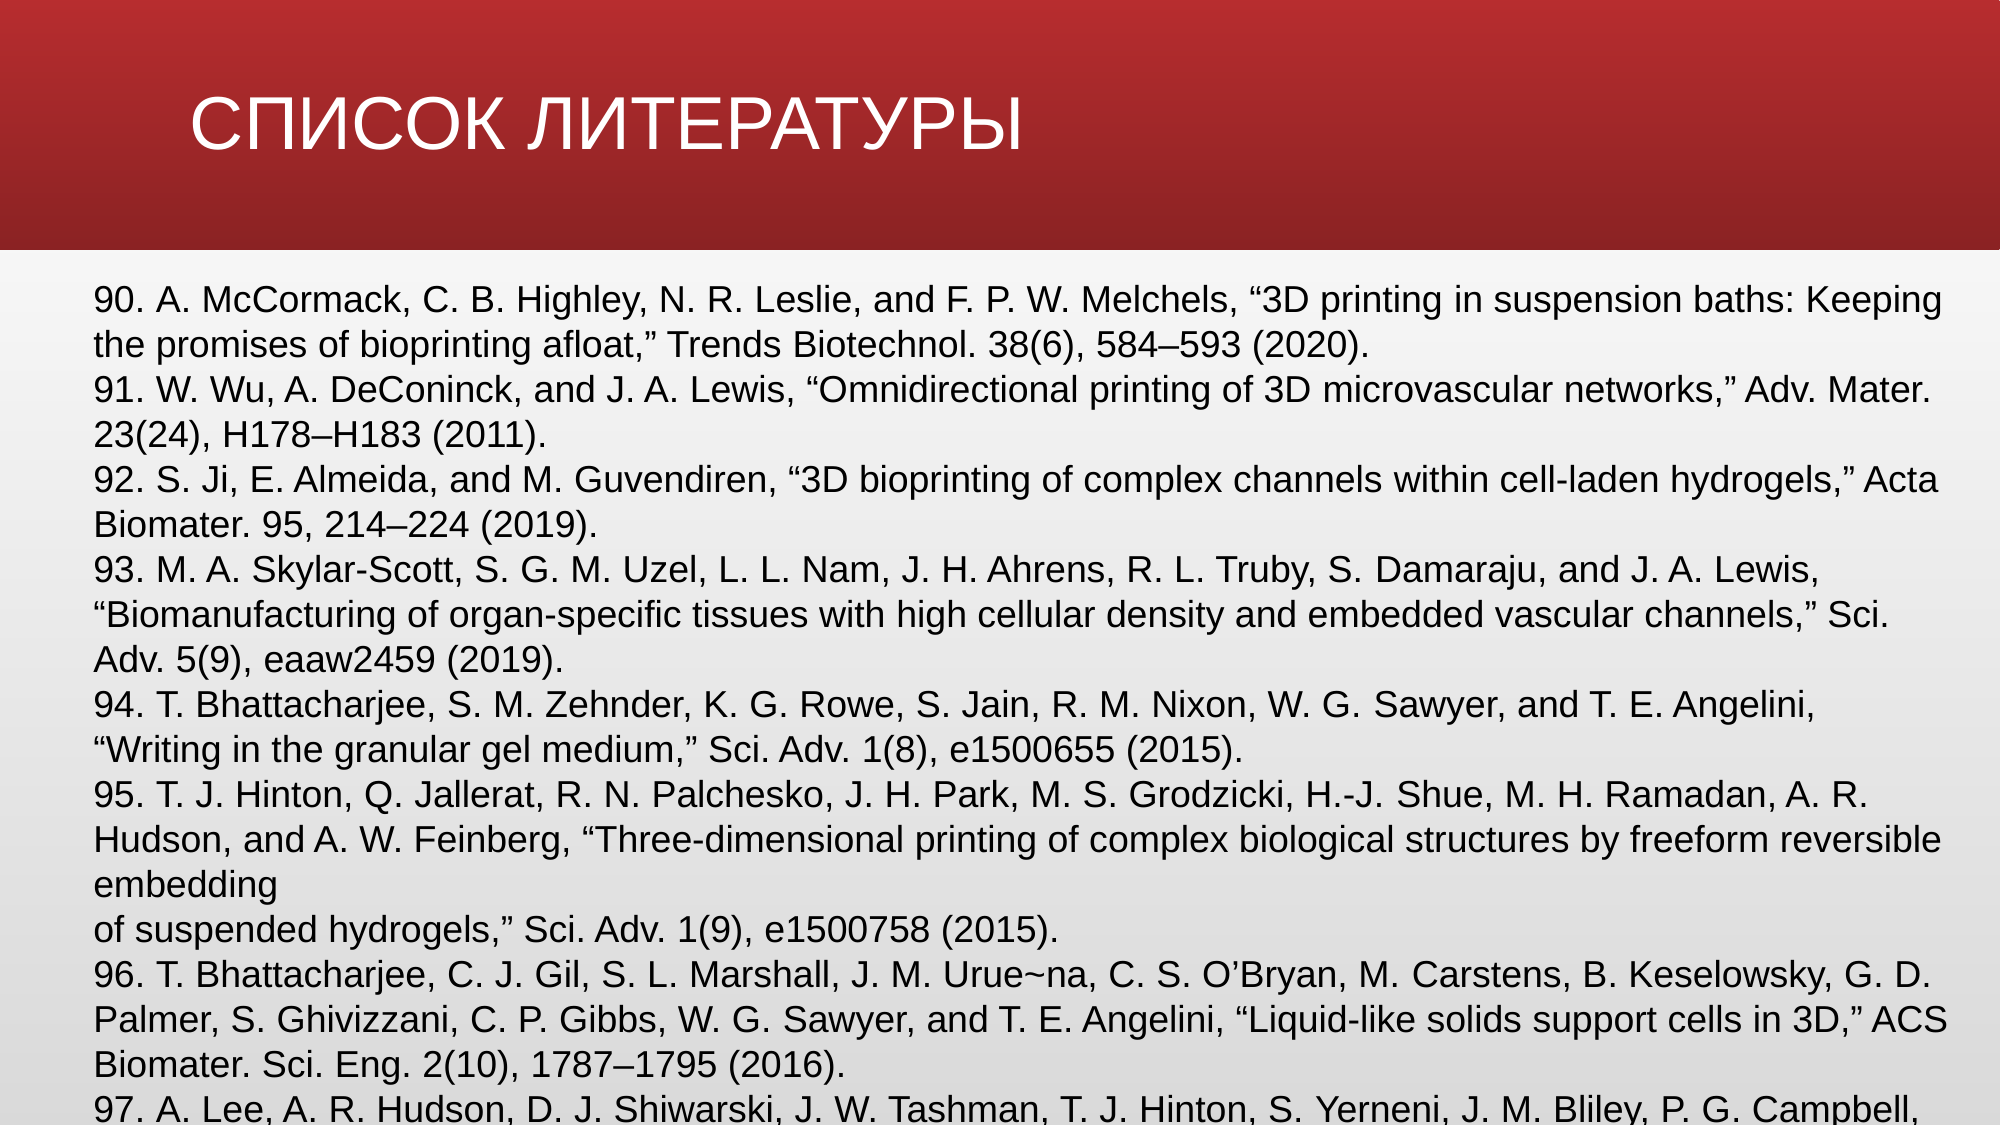

# СПИСОК ЛИТЕРАТУРЫ
90. A. McCormack, C. B. Highley, N. R. Leslie, and F. P. W. Melchels, “3D printing in suspension baths: Keeping the promises of bioprinting afloat,” Trends Biotechnol. 38(6), 584–593 (2020).
91. W. Wu, A. DeConinck, and J. A. Lewis, “Omnidirectional printing of 3D microvascular networks,” Adv. Mater. 23(24), H178–H183 (2011).
92. S. Ji, E. Almeida, and M. Guvendiren, “3D bioprinting of complex channels within cell-laden hydrogels,” Acta Biomater. 95, 214–224 (2019).
93. M. A. Skylar-Scott, S. G. M. Uzel, L. L. Nam, J. H. Ahrens, R. L. Truby, S. Damaraju, and J. A. Lewis, “Biomanufacturing of organ-specific tissues with high cellular density and embedded vascular channels,” Sci. Adv. 5(9), eaaw2459 (2019).
94. T. Bhattacharjee, S. M. Zehnder, K. G. Rowe, S. Jain, R. M. Nixon, W. G. Sawyer, and T. E. Angelini, “Writing in the granular gel medium,” Sci. Adv. 1(8), e1500655 (2015).
95. T. J. Hinton, Q. Jallerat, R. N. Palchesko, J. H. Park, M. S. Grodzicki, H.-J. Shue, M. H. Ramadan, A. R. Hudson, and A. W. Feinberg, “Three-dimensional printing of complex biological structures by freeform reversible embedding
of suspended hydrogels,” Sci. Adv. 1(9), e1500758 (2015).
96. T. Bhattacharjee, C. J. Gil, S. L. Marshall, J. M. Urue~na, C. S. O’Bryan, M. Carstens, B. Keselowsky, G. D. Palmer, S. Ghivizzani, C. P. Gibbs, W. G. Sawyer, and T. E. Angelini, “Liquid-like solids support cells in 3D,” ACS Biomater. Sci. Eng. 2(10), 1787–1795 (2016).
97. A. Lee, A. R. Hudson, D. J. Shiwarski, J. W. Tashman, T. J. Hinton, S. Yerneni, J. M. Bliley, P. G. Campbell, and A. W. Feinberg, “3D bioprinting of collagen to rebuild components of the human heart,” Science 365(6452), 482 (2019).